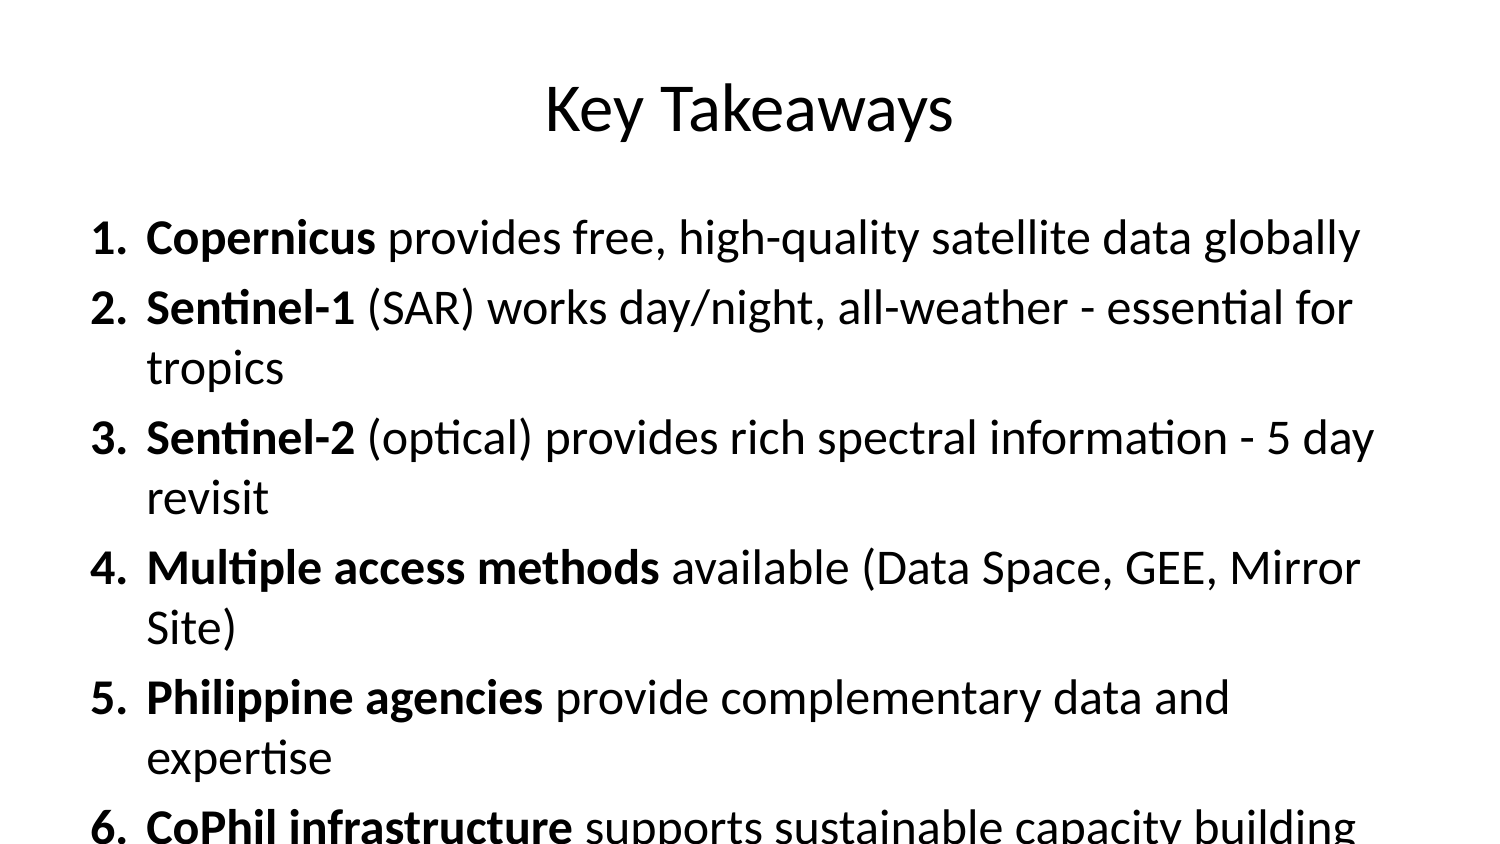

# Key Takeaways
Copernicus provides free, high-quality satellite data globally
Sentinel-1 (SAR) works day/night, all-weather - essential for tropics
Sentinel-2 (optical) provides rich spectral information - 5 day revisit
Multiple access methods available (Data Space, GEE, Mirror Site)
Philippine agencies provide complementary data and expertise
CoPhil infrastructure supports sustainable capacity building